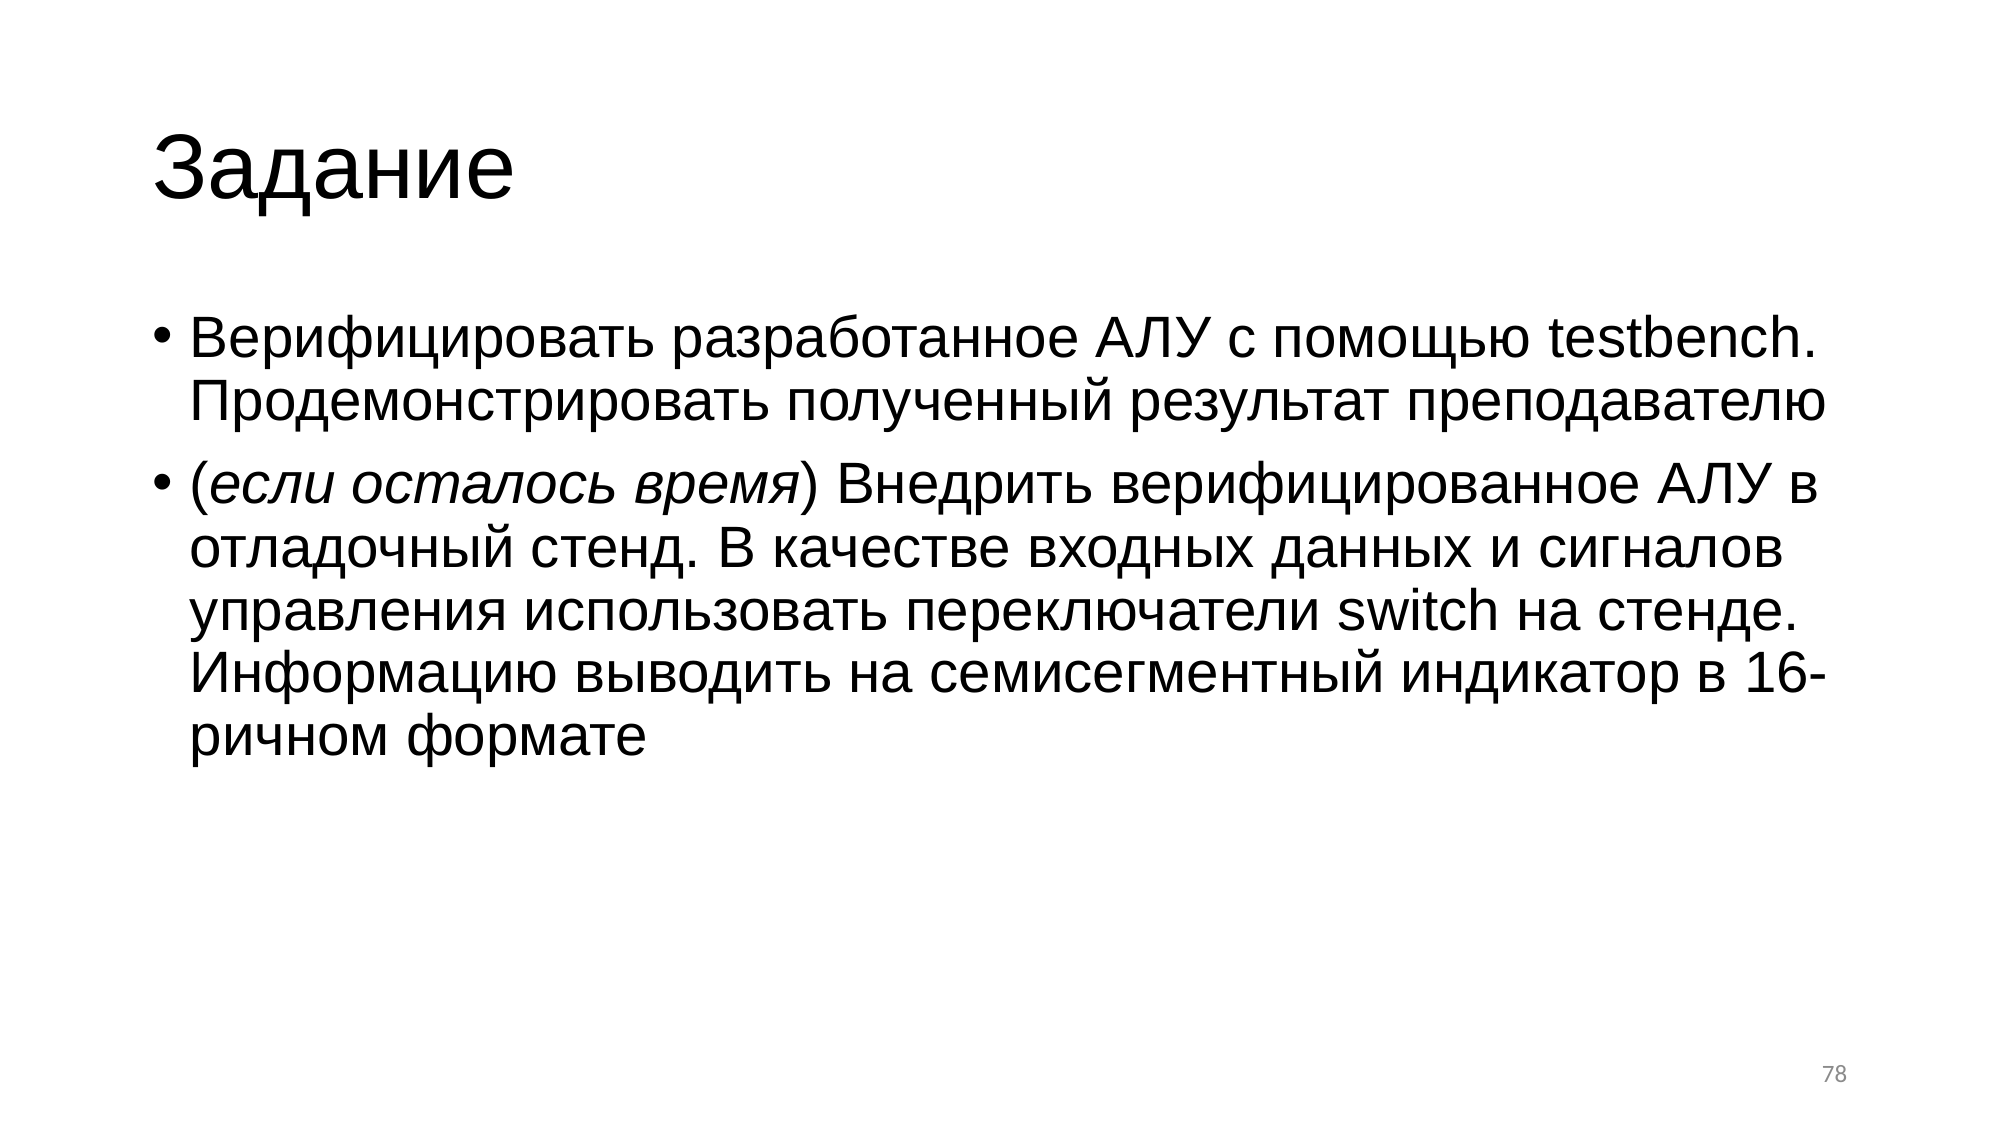

# Задание
Верифицировать разработанное АЛУ с помощью testbench. Продемонстрировать полученный результат преподавателю
(если осталось время) Внедрить верифицированное АЛУ в отладочный стенд. В качестве входных данных и сигналов управления использовать переключатели switch на стенде. Информацию выводить на семисегментный индикатор в 16-ричном формате
78